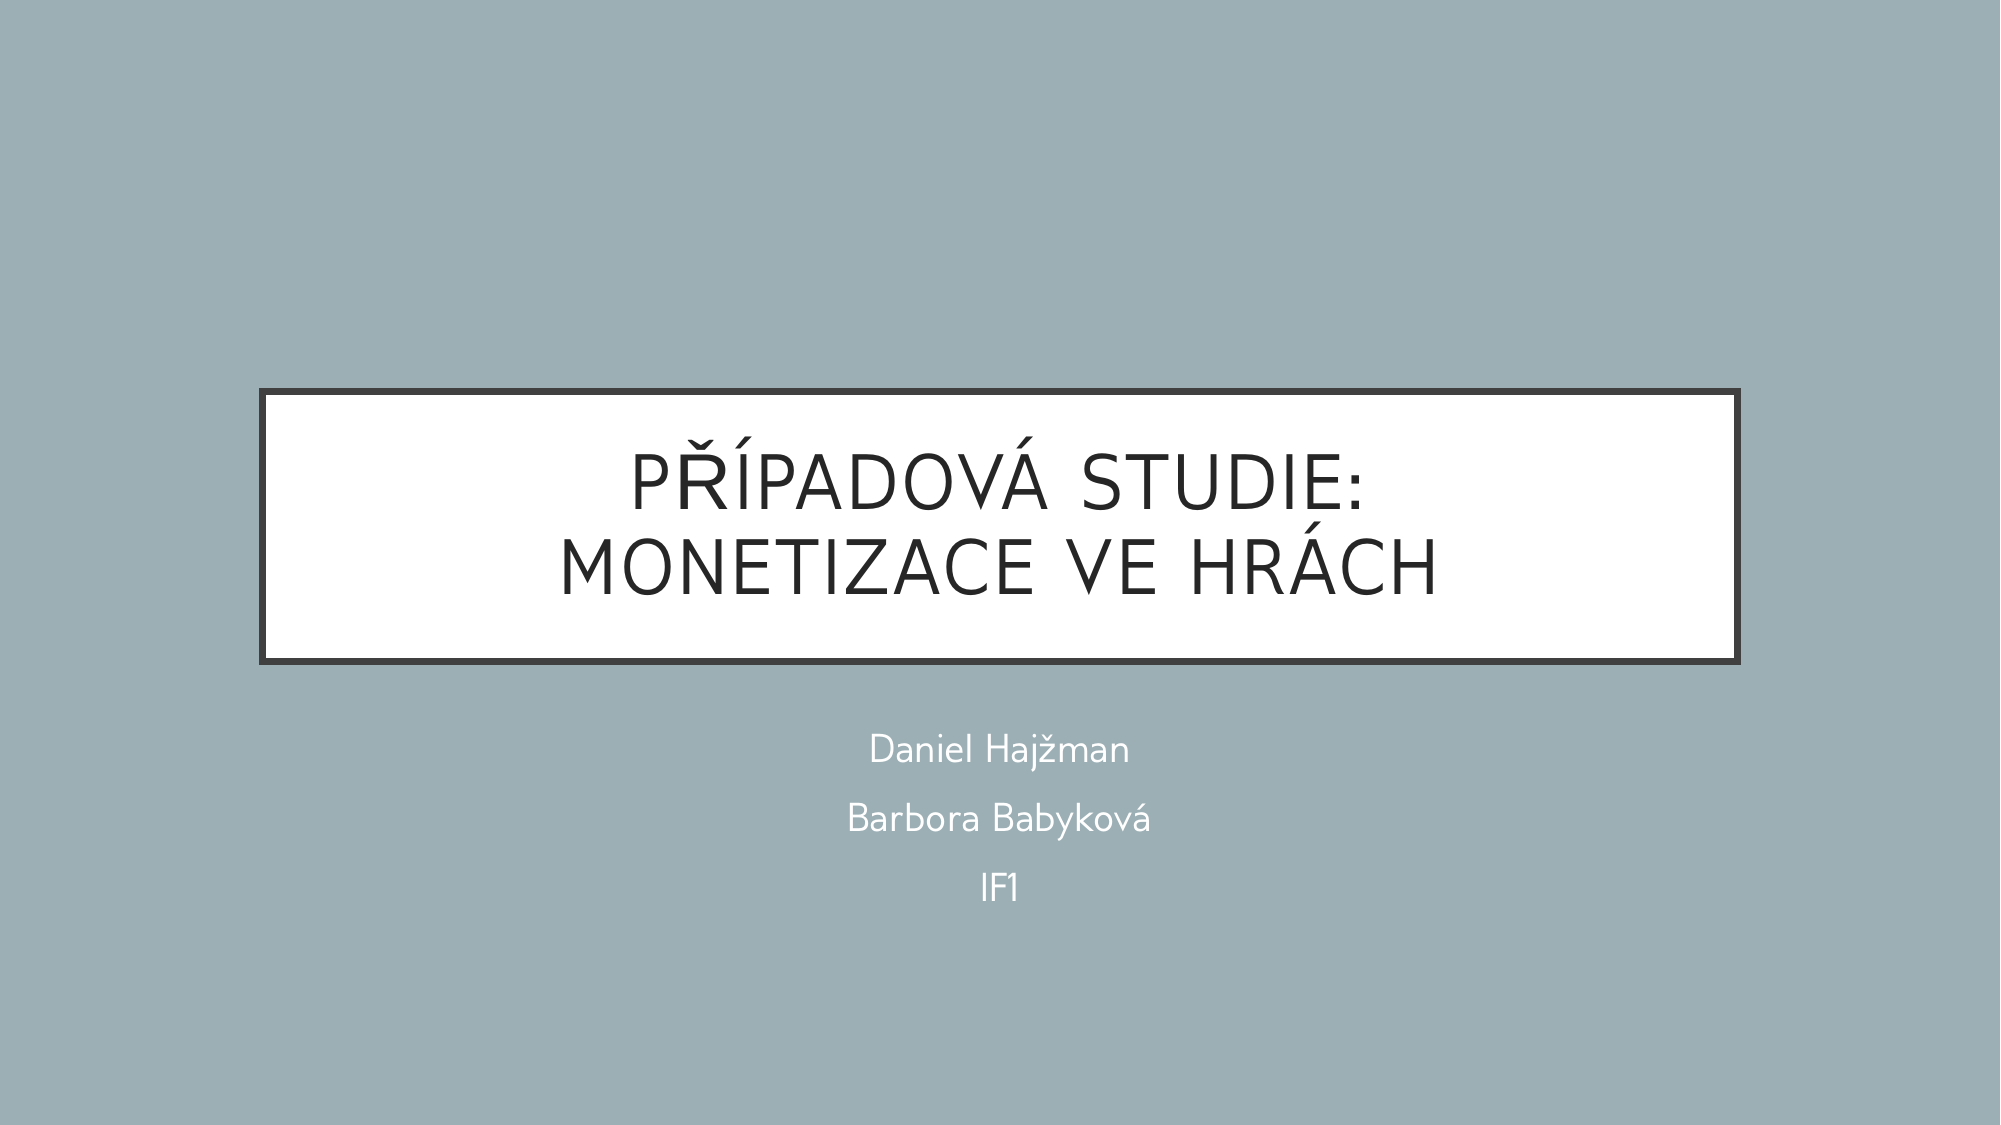

# PŘÍPADOVÁ STUDIE: MONETIZACE VE HRÁCH
Daniel Hajžman
Barbora Babyková
IF1